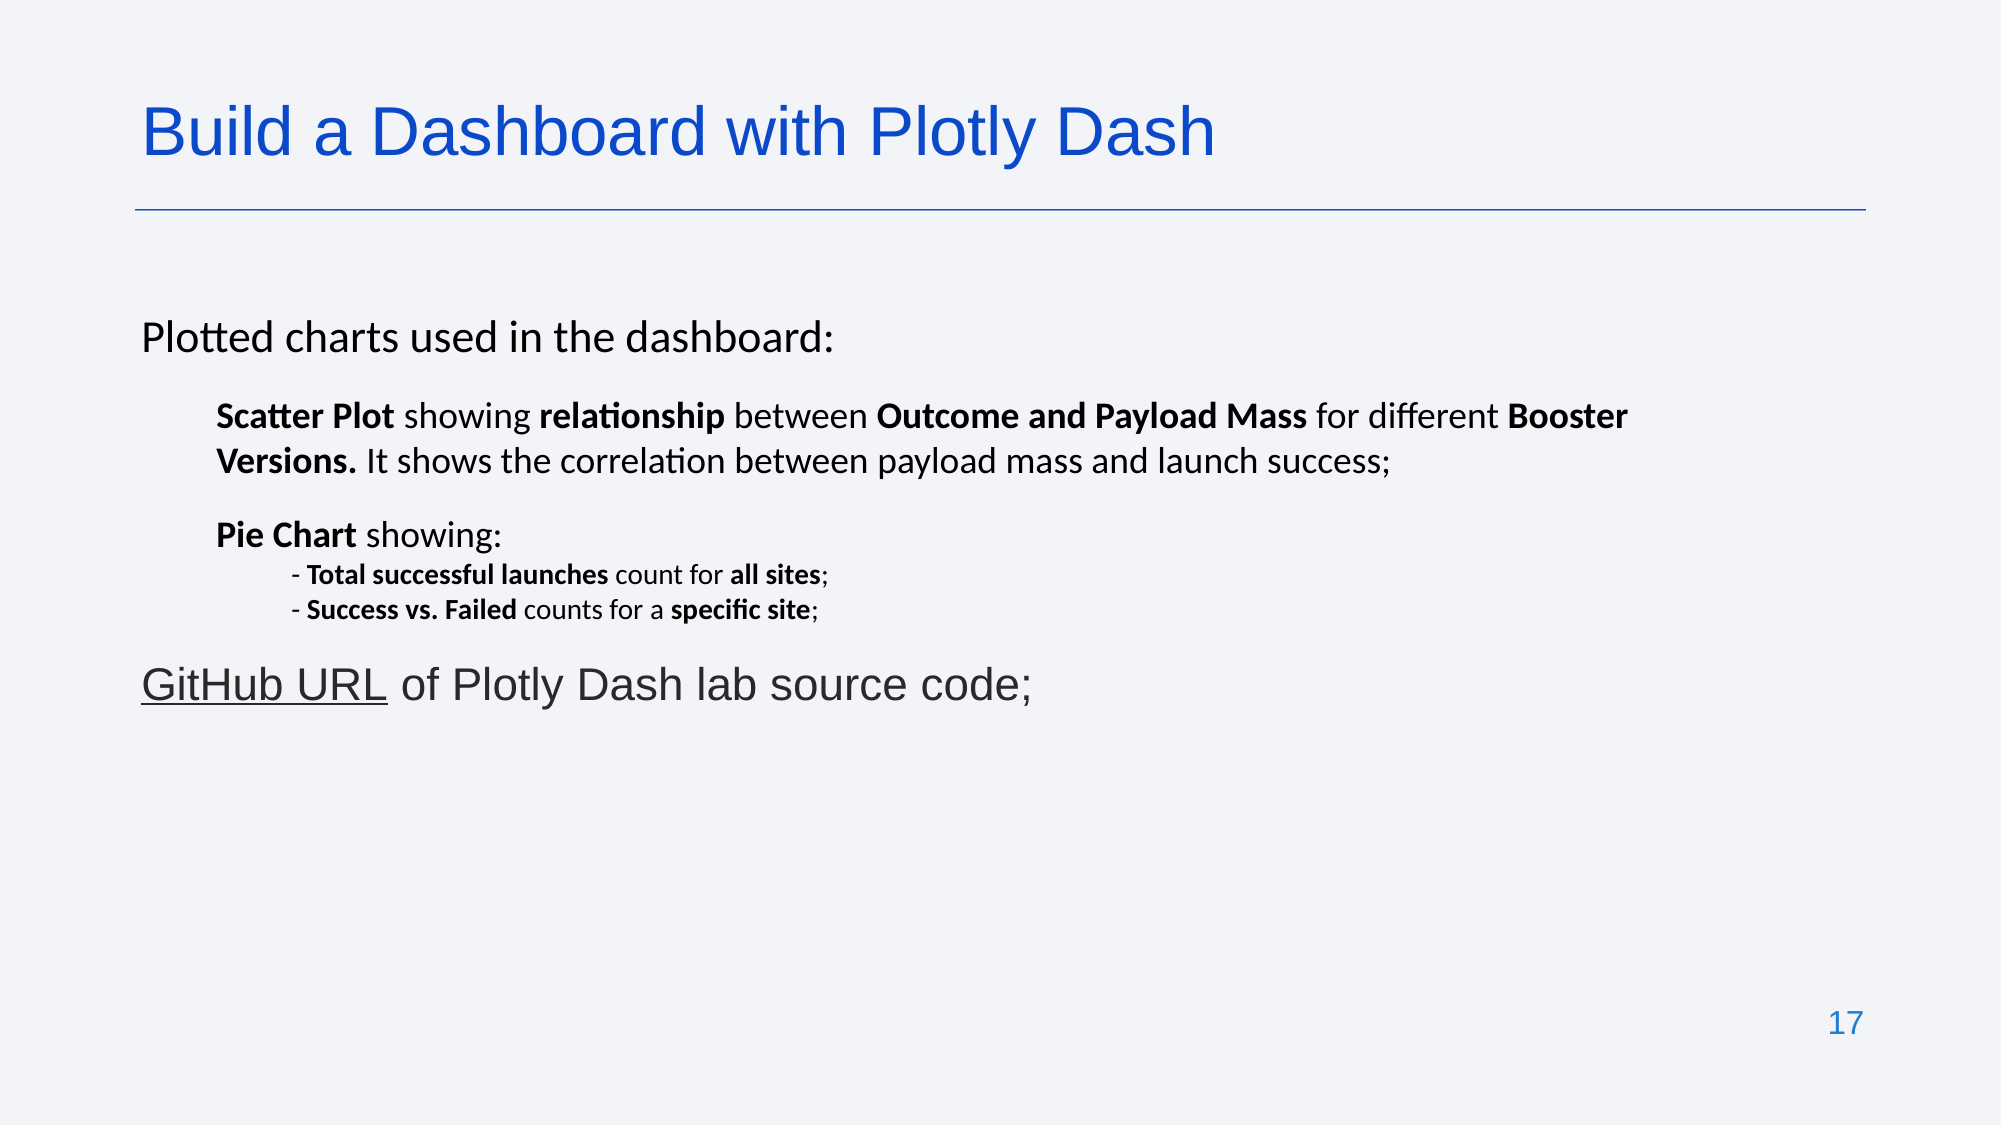

Build a Dashboard with Plotly Dash
Plotted charts used in the dashboard:
Scatter Plot showing relationship between Outcome and Payload Mass for different Booster Versions. It shows the correlation between payload mass and launch success;
Pie Chart showing:
- Total successful launches count for all sites;
- Success vs. Failed counts for a specific site;
GitHub URL of Plotly Dash lab source code;
17